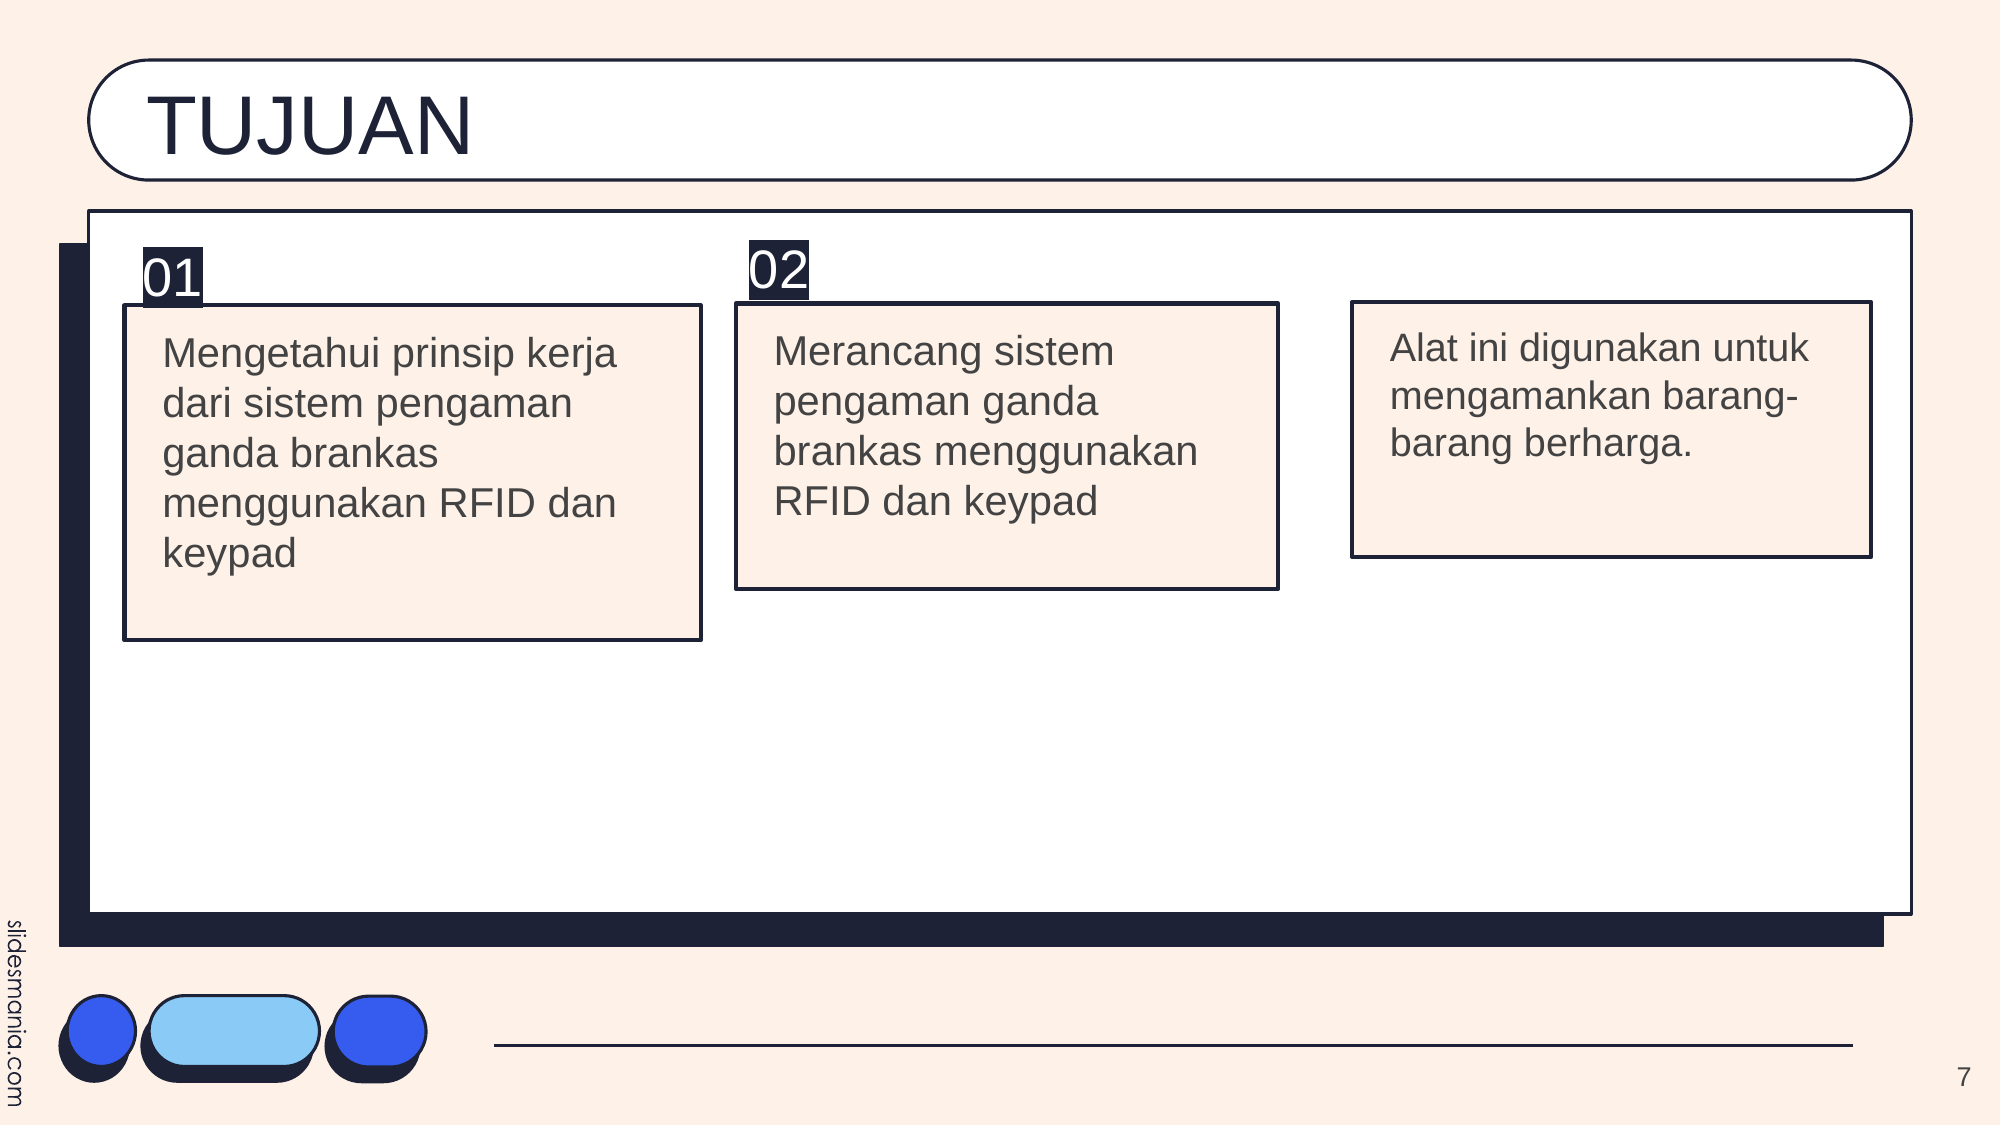

# TUJUAN
02
01
Alat ini digunakan untuk mengamankan barang-barang berharga.

Merancang sistem pengaman ganda brankas menggunakan RFID dan keypad
Mengetahui prinsip kerja dari sistem pengaman ganda brankas menggunakan RFID dan keypad
7